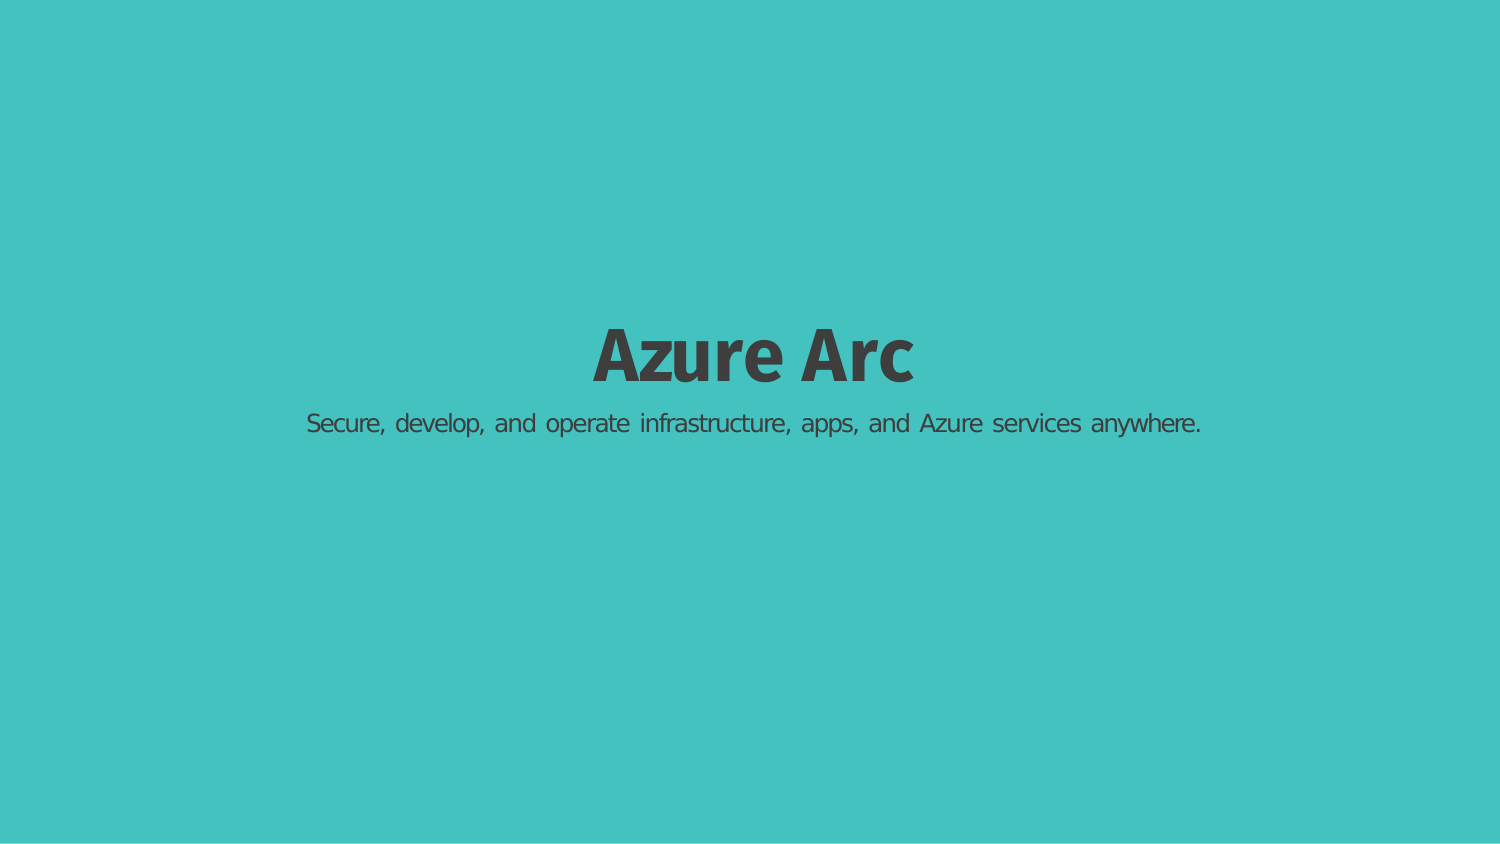

# Azure Arc
Secure, develop, and operate infrastructure, apps, and Azure services anywhere.